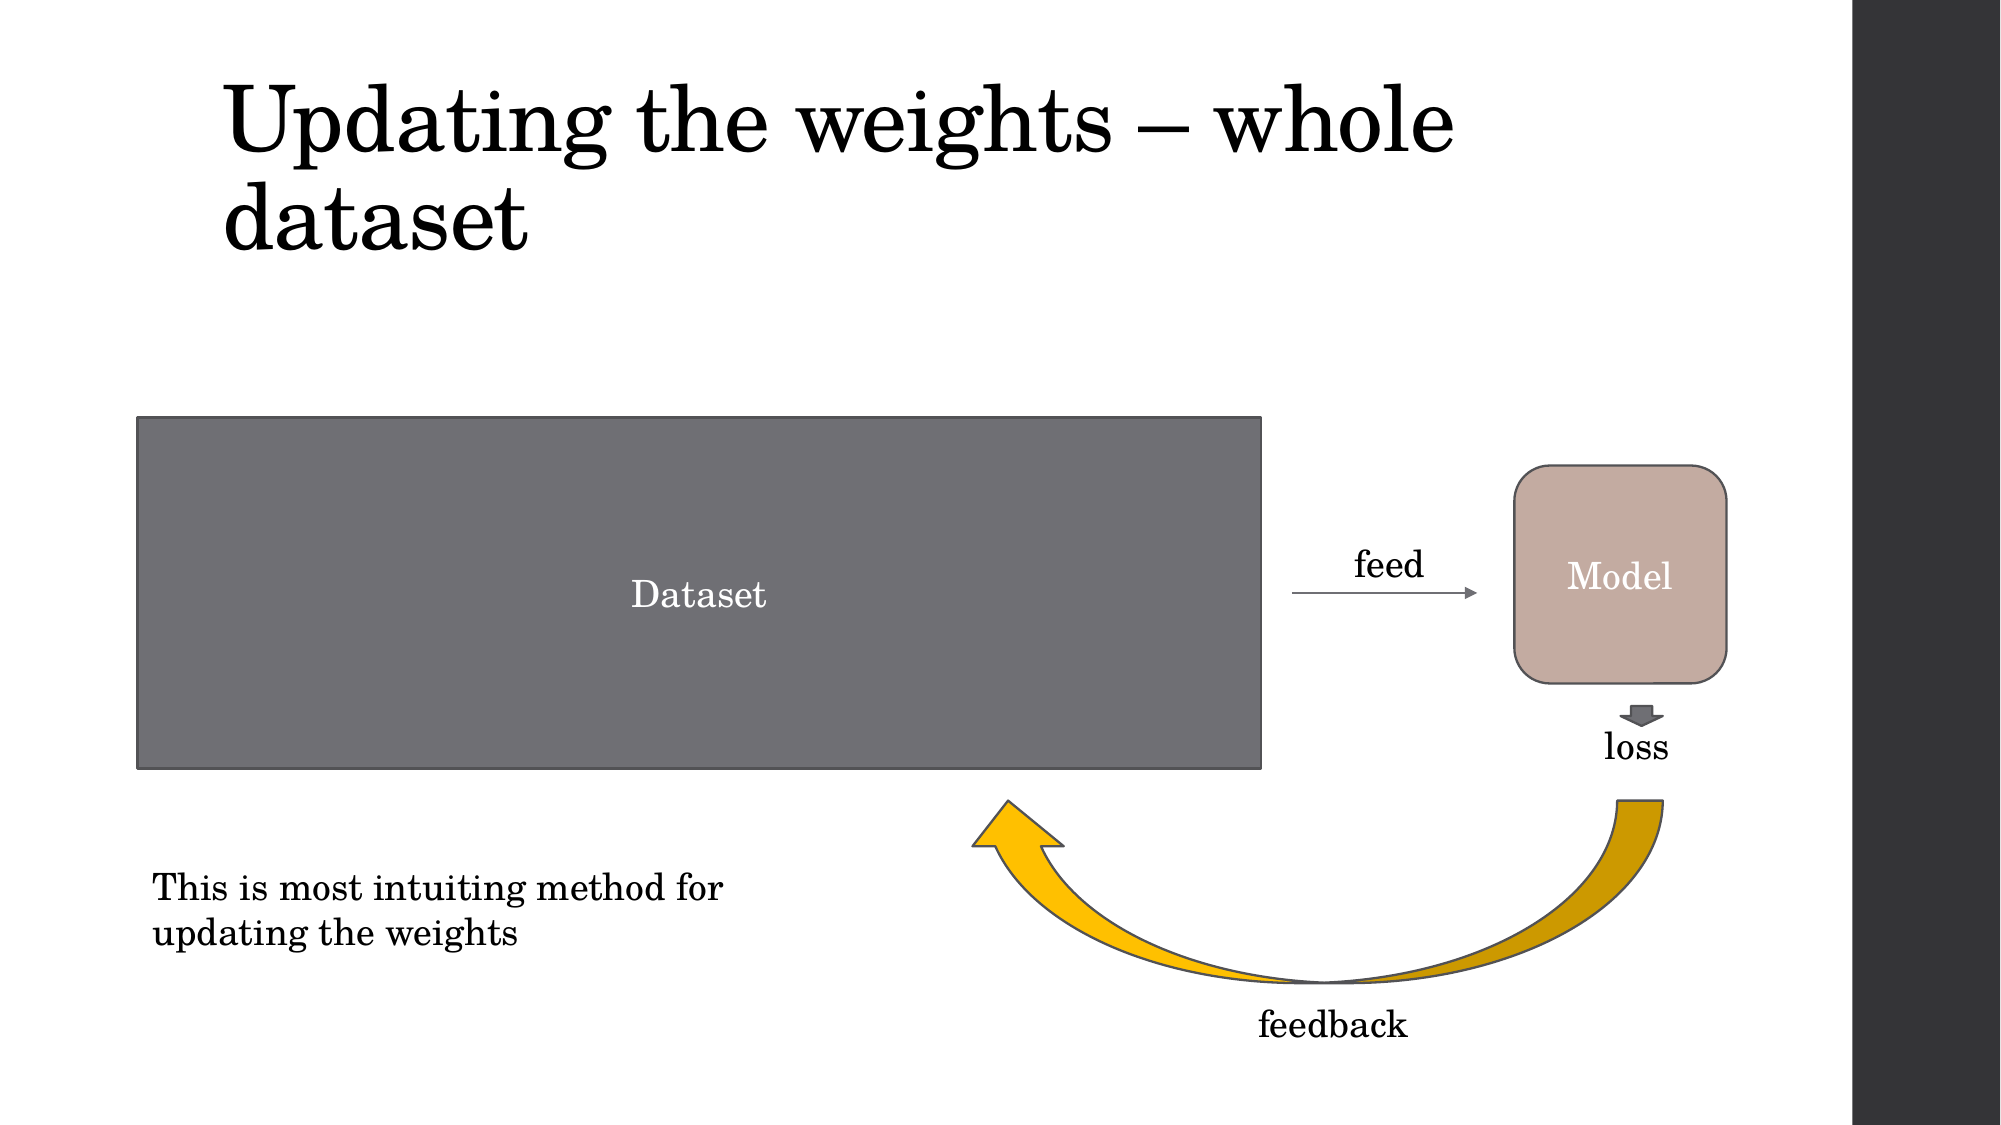

# Updating the weights – whole dataset
Dataset
Model
feed

loss

This is most intuiting method for updating the weights
feedback